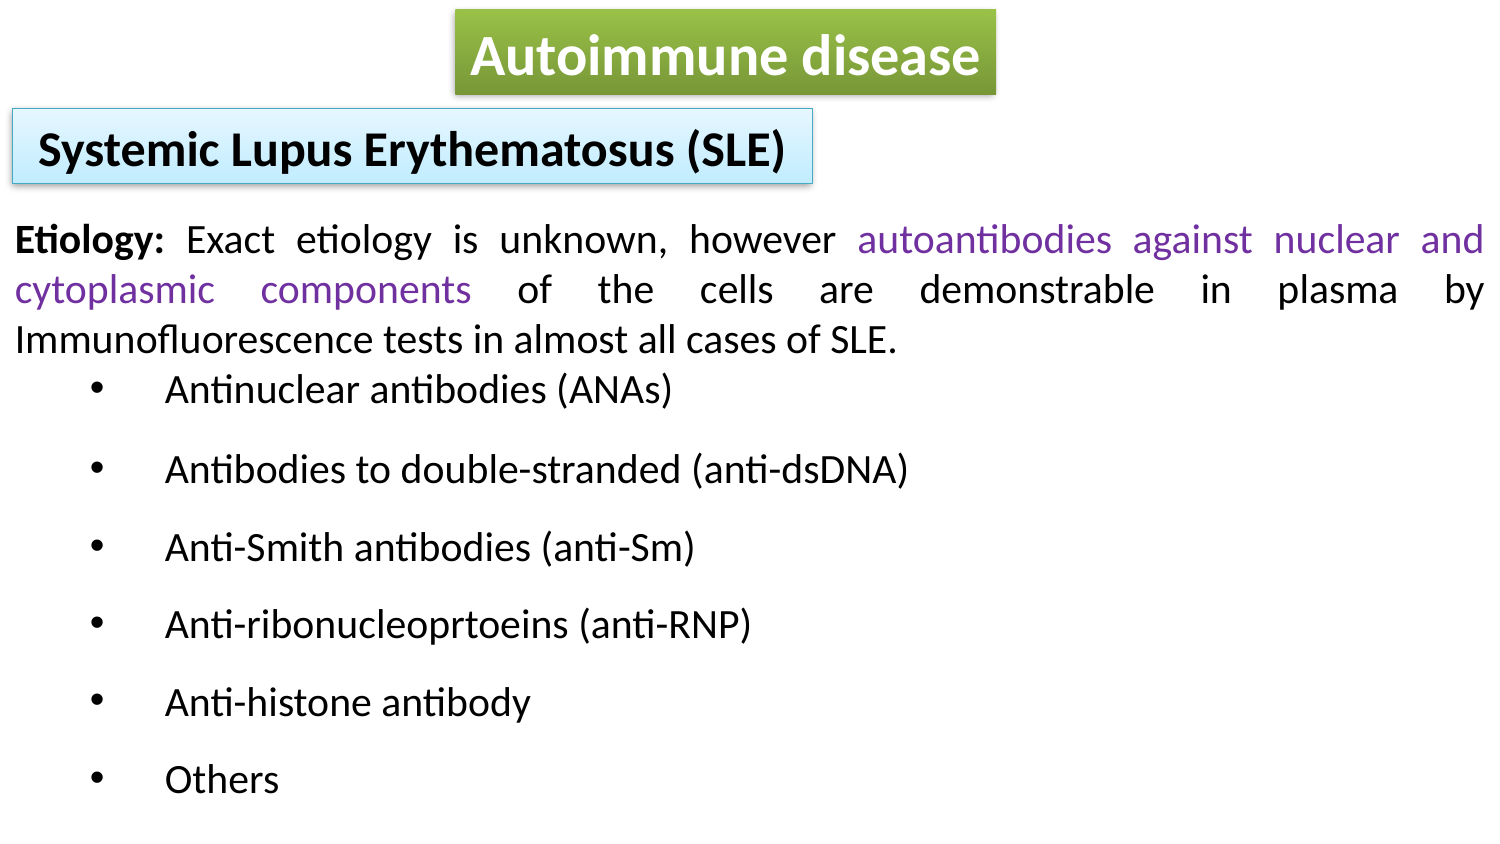

Autoimmune disease
Systemic Lupus Erythematosus (SLE)
Etiology: Exact etiology is unknown, however autoantibodies against nuclear and cytoplasmic components of the cells are demonstrable in plasma by Immunofluorescence tests in almost all cases of SLE.
Antinuclear antibodies (ANAs)

Antibodies to double-stranded (anti-dsDNA)

Anti-Smith antibodies (anti-Sm)

Anti-ribonucleoprtoeins (anti-RNP)

Anti-histone antibody

Others